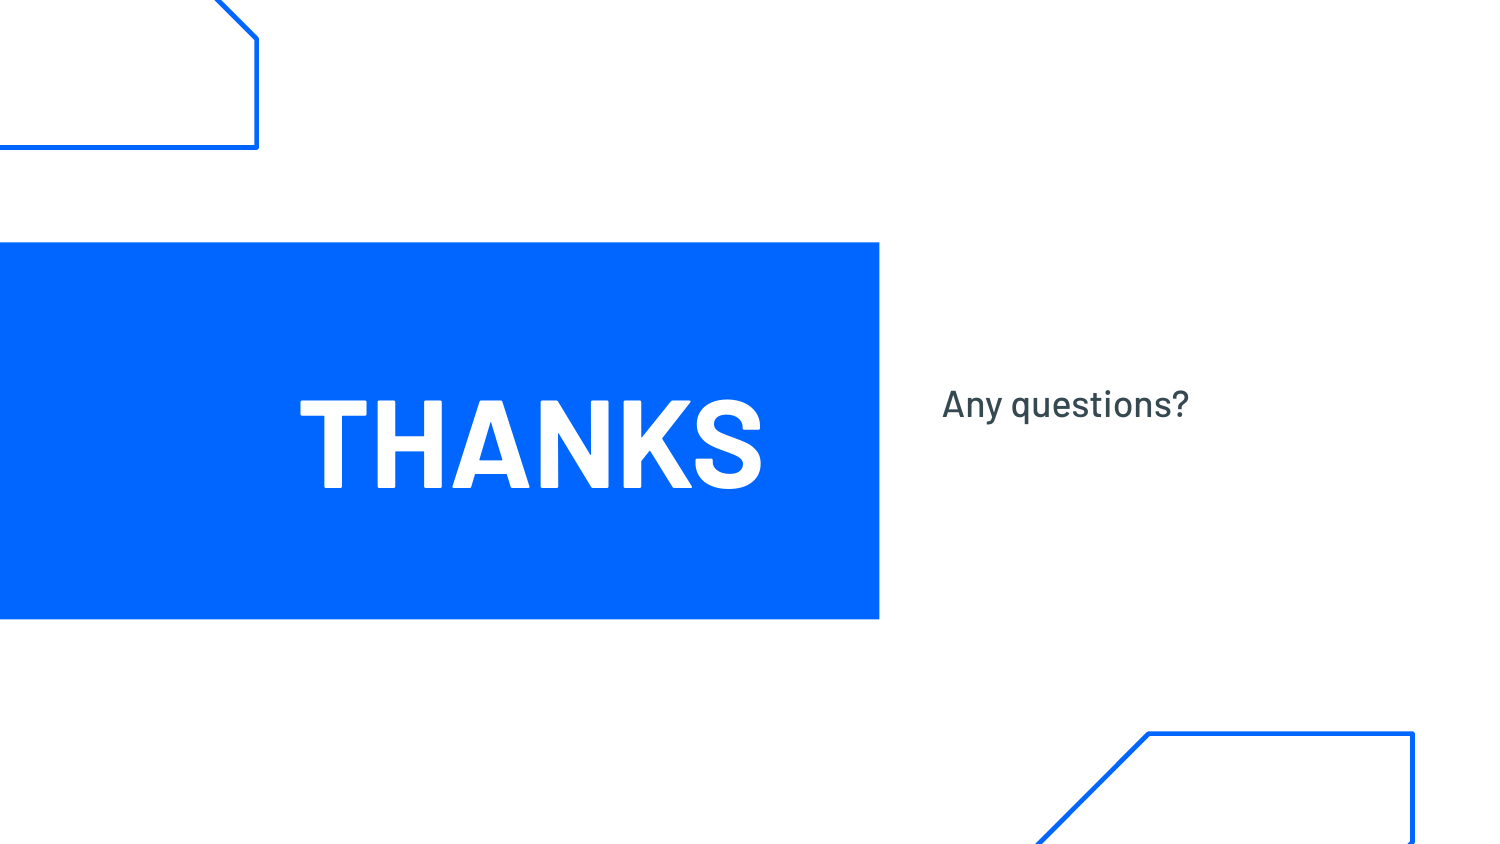

Any questions?
# THANKS

Please keep this slide for attribution